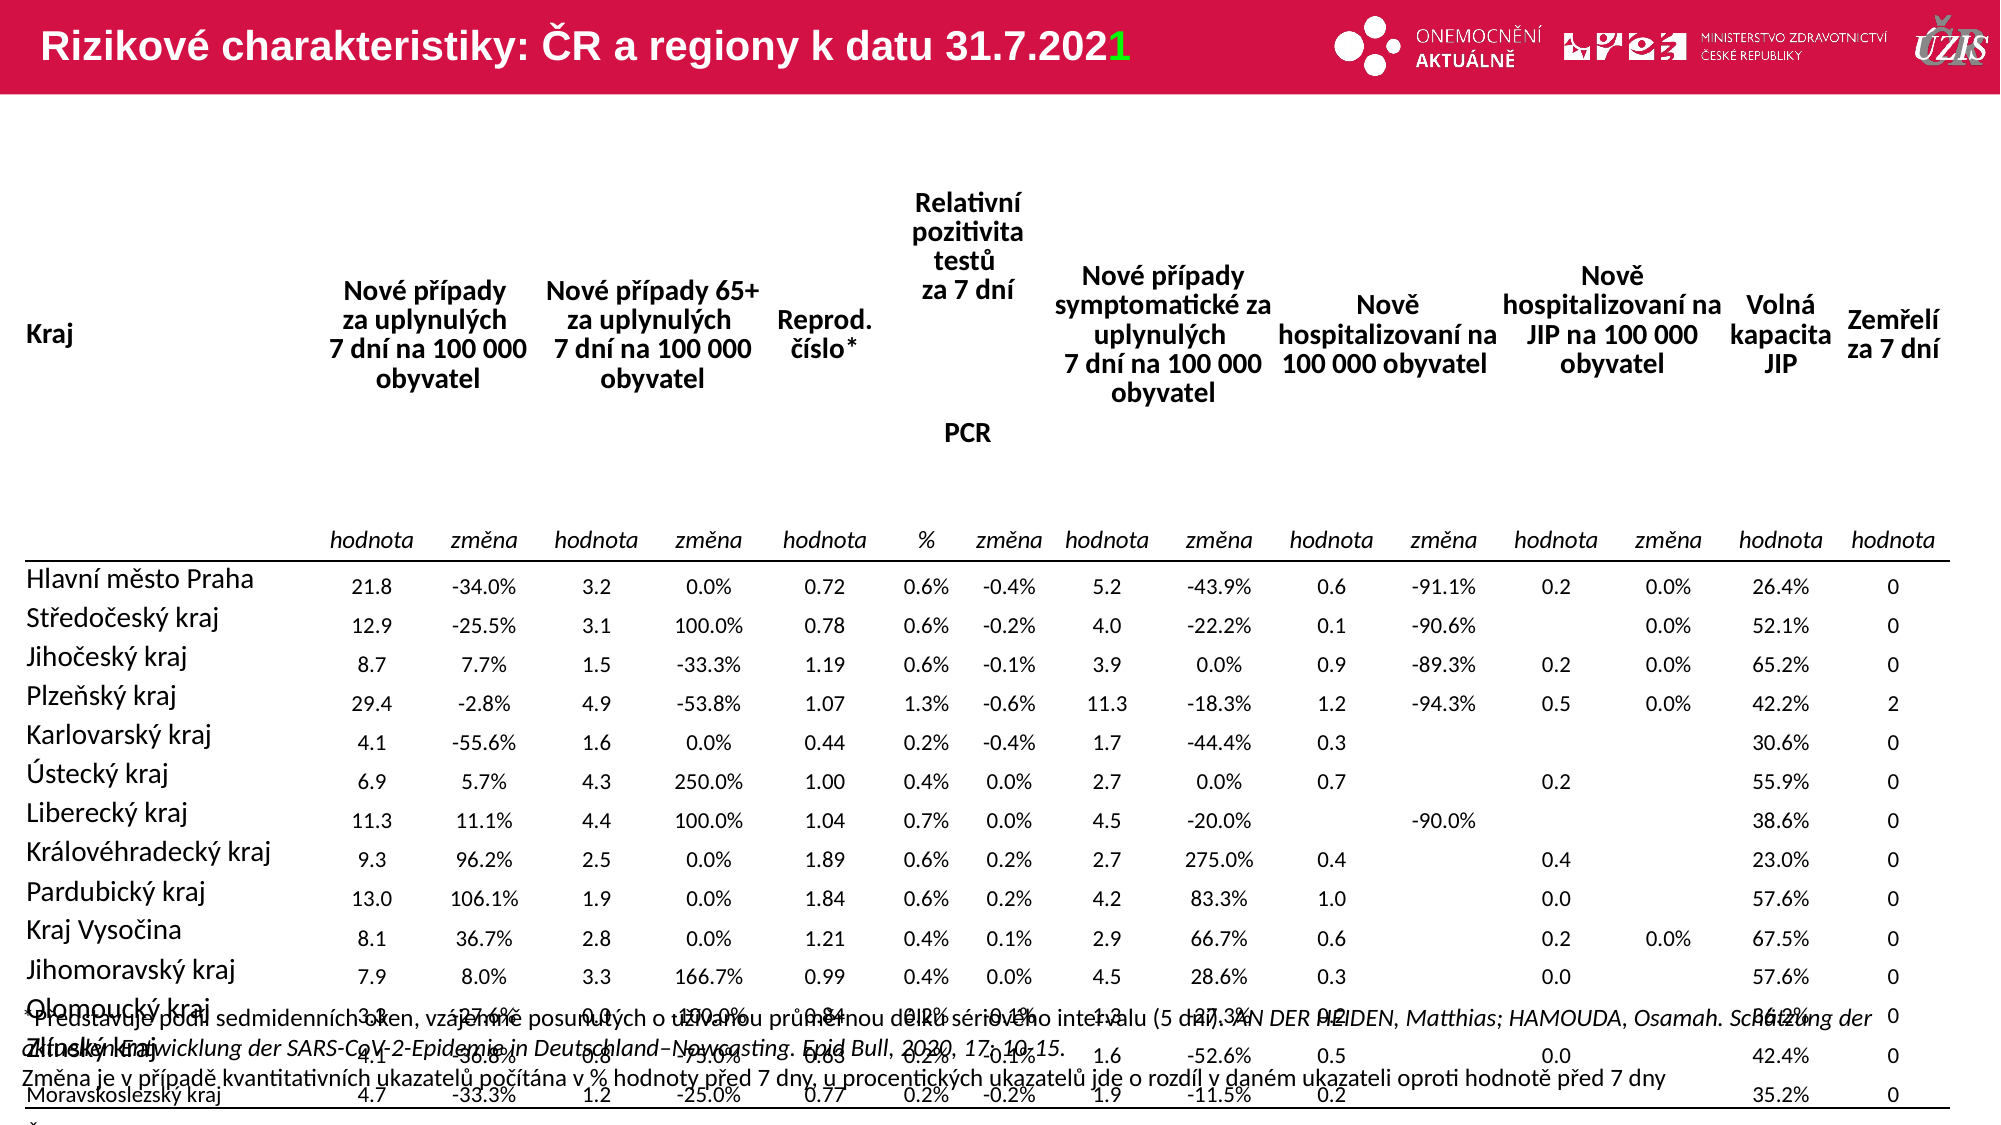

# Rizikové charakteristiky: ČR a regiony k datu 31.7.2021
| Kraj | Nové případy za uplynulých 7 dní na 100 000 obyvatel |  | Nové případy 65+ za uplynulých 7 dní na 100 000 obyvatel |  | Reprod. číslo\* | Relativní pozitivita testů za 7 dní |  | Nové případy symptomatické za uplynulých 7 dní na 100 000 obyvatel |  | Nově hospitalizovaní na 100 000 obyvatel |  | Nově hospitalizovaní na JIP na 100 000 obyvatel |  | Volná kapacita JIP | Zemřelí za 7 dní |
| --- | --- | --- | --- | --- | --- | --- | --- | --- | --- | --- | --- | --- | --- | --- | --- |
|  |  |  |  |  |  | PCR |  |  |  |  |  |  |  |  |  |
|  | hodnota | změna | hodnota | změna | hodnota | % | změna | hodnota | změna | hodnota | změna | hodnota | změna | hodnota | hodnota |
| Hlavní město Praha | 21.8 | -34.0% | 3.2 | 0.0% | 0.72 | 0.6% | -0.4% | 5.2 | -43.9% | 0.6 | -91.1% | 0.2 | 0.0% | 26.4% | 0 |
| Středočeský kraj | 12.9 | -25.5% | 3.1 | 100.0% | 0.78 | 0.6% | -0.2% | 4.0 | -22.2% | 0.1 | -90.6% |  | 0.0% | 52.1% | 0 |
| Jihočeský kraj | 8.7 | 7.7% | 1.5 | -33.3% | 1.19 | 0.6% | -0.1% | 3.9 | 0.0% | 0.9 | -89.3% | 0.2 | 0.0% | 65.2% | 0 |
| Plzeňský kraj | 29.4 | -2.8% | 4.9 | -53.8% | 1.07 | 1.3% | -0.6% | 11.3 | -18.3% | 1.2 | -94.3% | 0.5 | 0.0% | 42.2% | 2 |
| Karlovarský kraj | 4.1 | -55.6% | 1.6 | 0.0% | 0.44 | 0.2% | -0.4% | 1.7 | -44.4% | 0.3 |  |  |  | 30.6% | 0 |
| Ústecký kraj | 6.9 | 5.7% | 4.3 | 250.0% | 1.00 | 0.4% | 0.0% | 2.7 | 0.0% | 0.7 |  | 0.2 |  | 55.9% | 0 |
| Liberecký kraj | 11.3 | 11.1% | 4.4 | 100.0% | 1.04 | 0.7% | 0.0% | 4.5 | -20.0% |  | -90.0% |  |  | 38.6% | 0 |
| Královéhradecký kraj | 9.3 | 96.2% | 2.5 | 0.0% | 1.89 | 0.6% | 0.2% | 2.7 | 275.0% | 0.4 |  | 0.4 |  | 23.0% | 0 |
| Pardubický kraj | 13.0 | 106.1% | 1.9 | 0.0% | 1.84 | 0.6% | 0.2% | 4.2 | 83.3% | 1.0 |  | 0.0 |  | 57.6% | 0 |
| Kraj Vysočina | 8.1 | 36.7% | 2.8 | 0.0% | 1.21 | 0.4% | 0.1% | 2.9 | 66.7% | 0.6 |  | 0.2 | 0.0% | 67.5% | 0 |
| Jihomoravský kraj | 7.9 | 8.0% | 3.3 | 166.7% | 0.99 | 0.4% | 0.0% | 4.5 | 28.6% | 0.3 |  | 0.0 |  | 57.6% | 0 |
| Olomoucký kraj | 3.3 | -27.6% | 0.0 | -100.0% | 0.84 | 0.2% | -0.1% | 1.3 | -27.3% | 0.2 |  |  |  | 36.2% | 0 |
| Zlínský kraj | 4.1 | -36.8% | 0.8 | -75.0% | 0.63 | 0.2% | -0.1% | 1.6 | -52.6% | 0.5 |  | 0.0 |  | 42.4% | 0 |
| Moravskoslezský kraj | 4.7 | -33.3% | 1.2 | -25.0% | 0.77 | 0.2% | -0.2% | 1.9 | -11.5% | 0.2 |  |  |  | 35.2% | 0 |
| ČR | 11.1 | -13.6% | 2.6 | 12.0% | 0.90 | 0.5% | -0.2% | 3.8 | -14.3% | 0.5 | -97.8% | 0.1 | 0.0% | 41.4% | 2 |
*Představuje podíl sedmidenních oken, vzájemně posunutých o užívanou průměrnou délku sériového intervalu (5 dní). AN DER HEIDEN, Matthias; HAMOUDA, Osamah. Schätzung der aktuellen Entwicklung der SARS-CoV-2-Epidemie in Deutschland–Nowcasting. Epid Bull, 2020, 17: 10-15.
Změna je v případě kvantitativních ukazatelů počítána v % hodnoty před 7 dny, u procentických ukazatelů jde o rozdíl v daném ukazateli oproti hodnotě před 7 dny